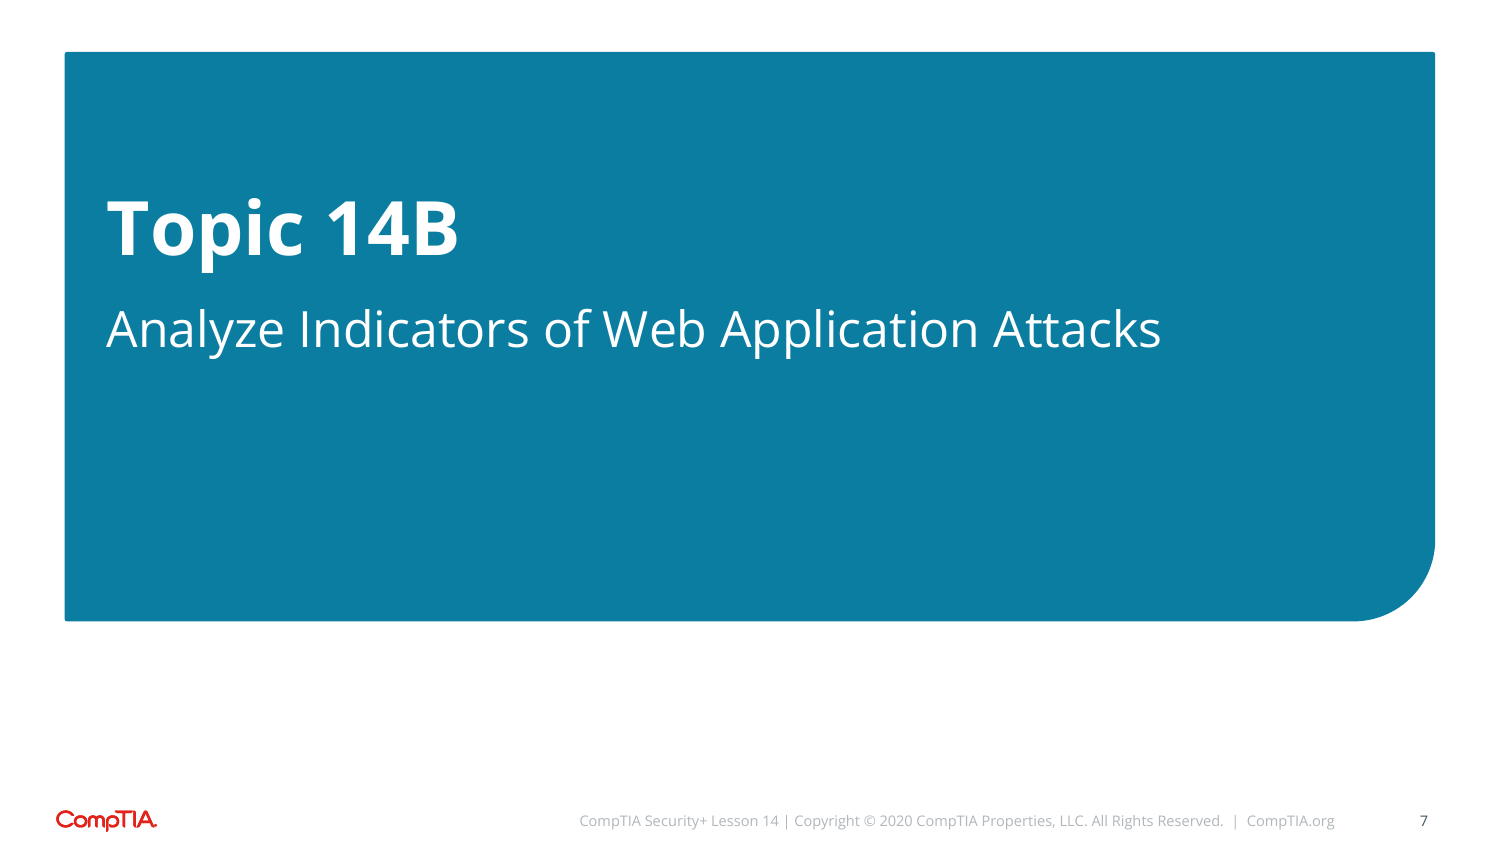

Topic 14B
# Analyze Indicators of Web Application Attacks
CompTIA Security+ Lesson 14 | Copyright © 2020 CompTIA Properties, LLC. All Rights Reserved.  |  CompTIA.org
7